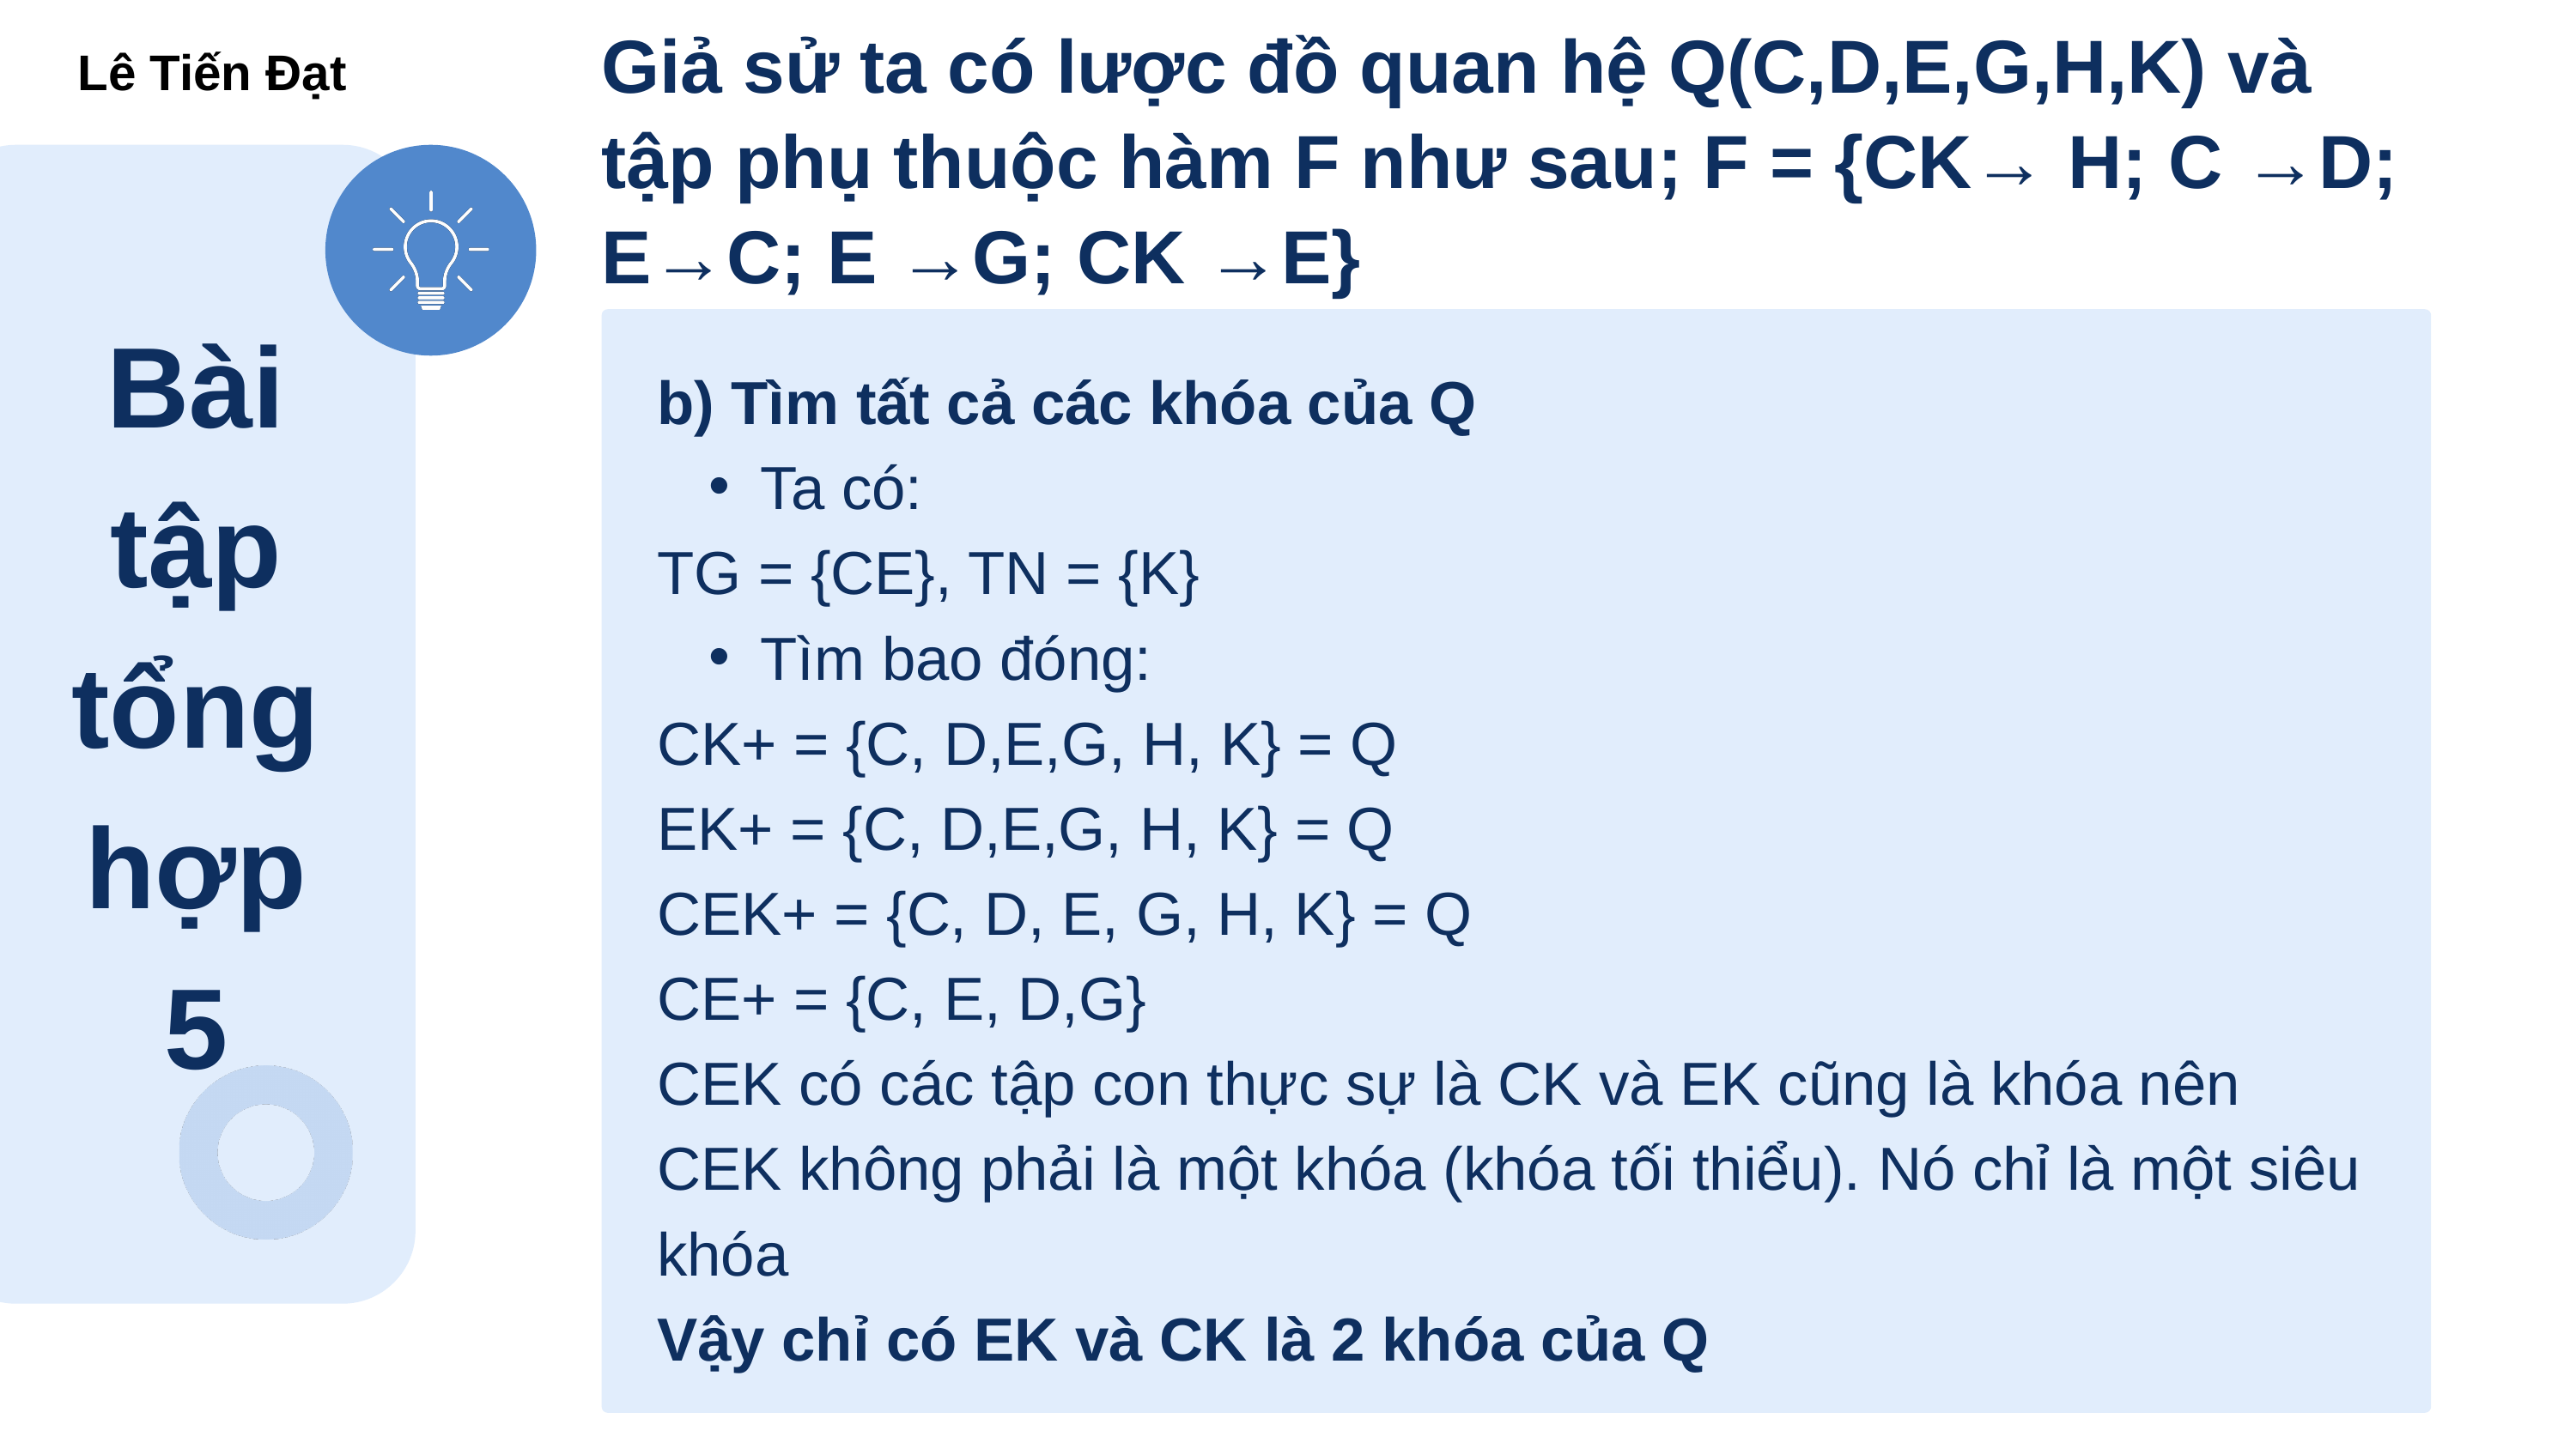

Giả sử ta có lược đồ quan hệ Q(C,D,E,G,H,K) và tập phụ thuộc hàm F như sau; F = {CK→ H; C →D; E→C; E →G; CK →E}

Lê Tiến Đạt

Bài tập tổng hợp 5

b) Tìm tất cả các khóa của Q
Ta có:
TG = {CE}, TN = {K}
Tìm bao đóng:
CK+ = {C, D,E,G, H, K} = Q
EK+ = {C, D,E,G, H, K} = Q
CEK+ = {C, D, E, G, H, K} = Q
CE+ = {C, E, D,G}
CEK có các tập con thực sự là CK và EK cũng là khóa nên CEK không phải là một khóa (khóa tối thiểu). Nó chỉ là một siêu khóa
Vậy chỉ có EK và CK là 2 khóa của Q